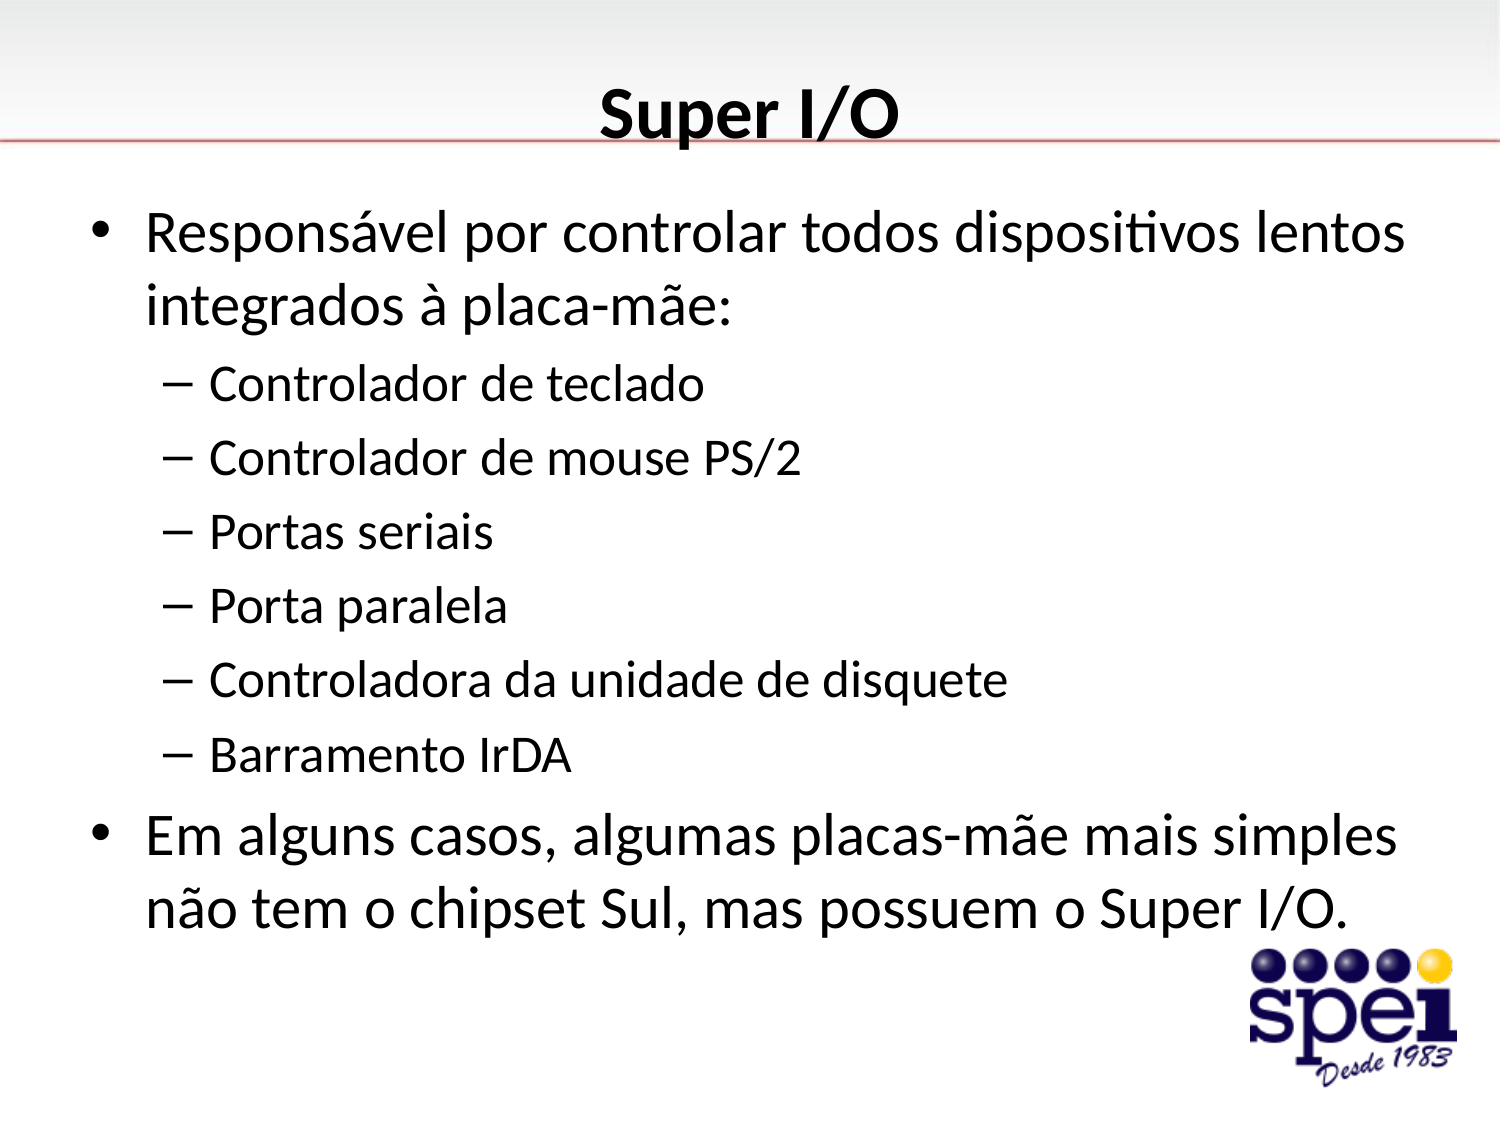

# Super I/O
Responsável por controlar todos dispositivos lentos integrados à placa-mãe:
Controlador de teclado
Controlador de mouse PS/2
Portas seriais
Porta paralela
Controladora da unidade de disquete
Barramento IrDA
Em alguns casos, algumas placas-mãe mais simples não tem o chipset Sul, mas possuem o Super I/O.